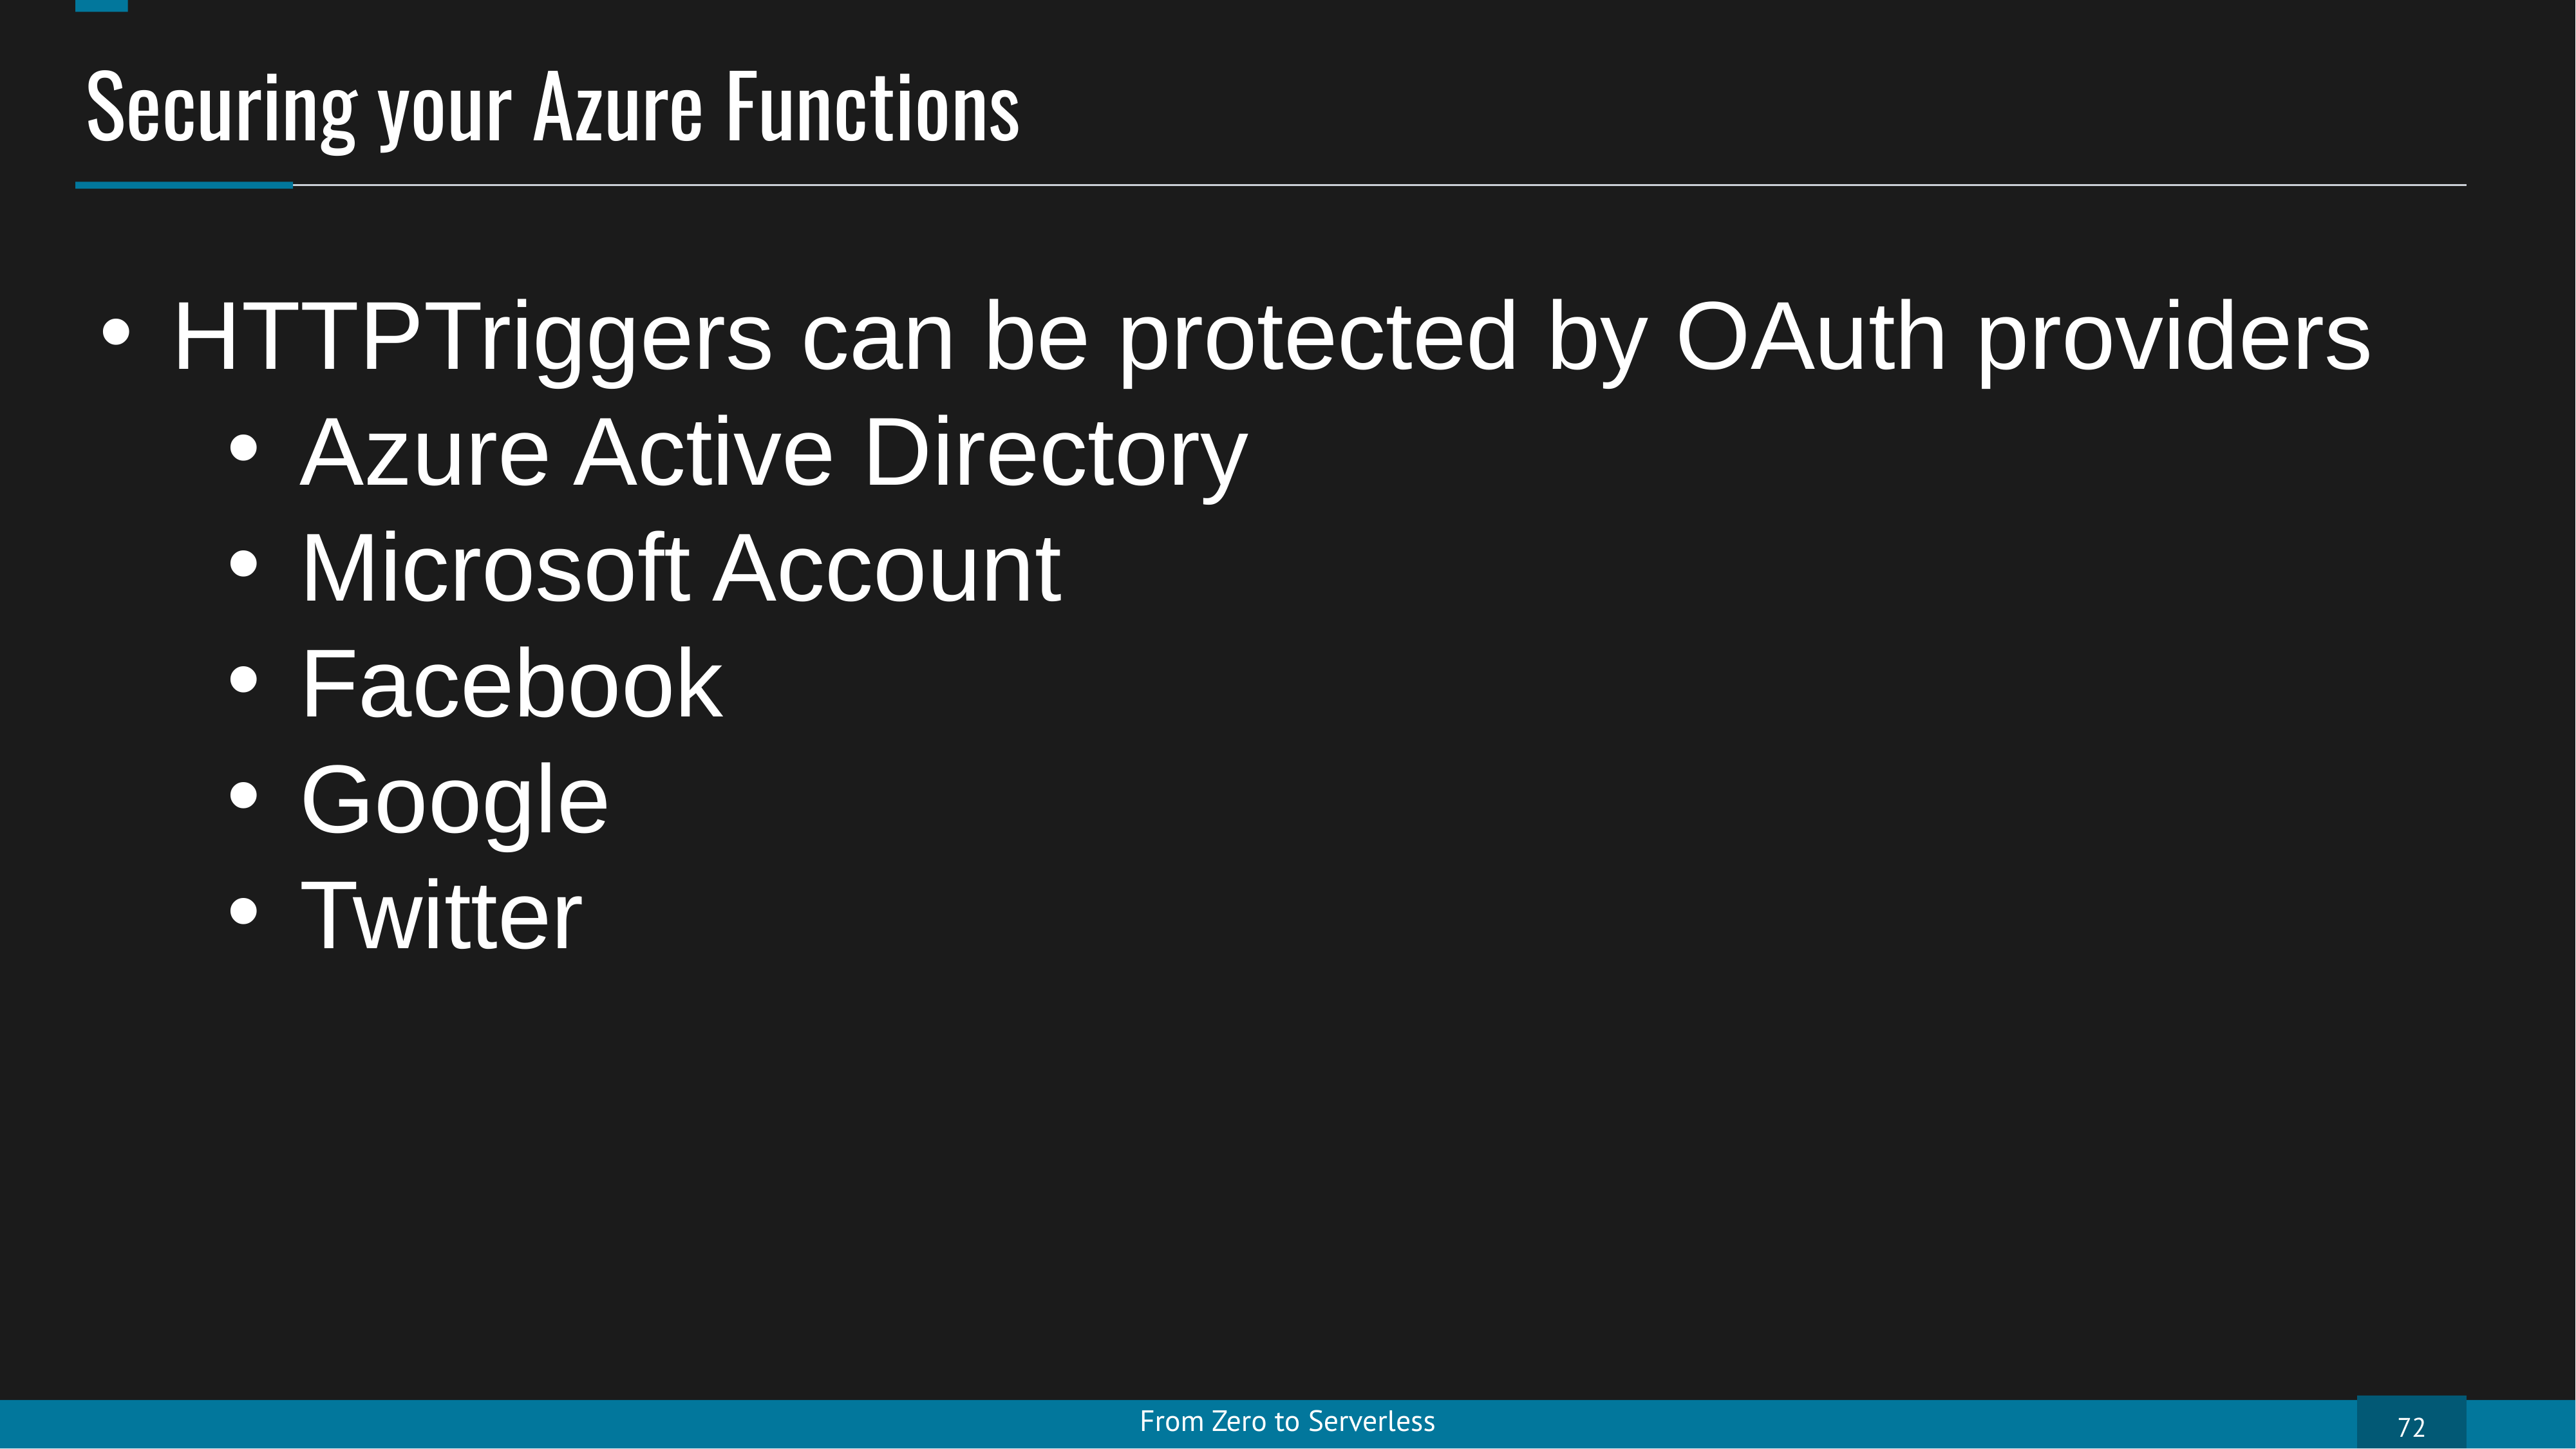

Securing your Azure Functions
HTTPTriggers can be protected by OAuth providers
Azure Active Directory
Microsoft Account
Facebook
Google
Twitter
72